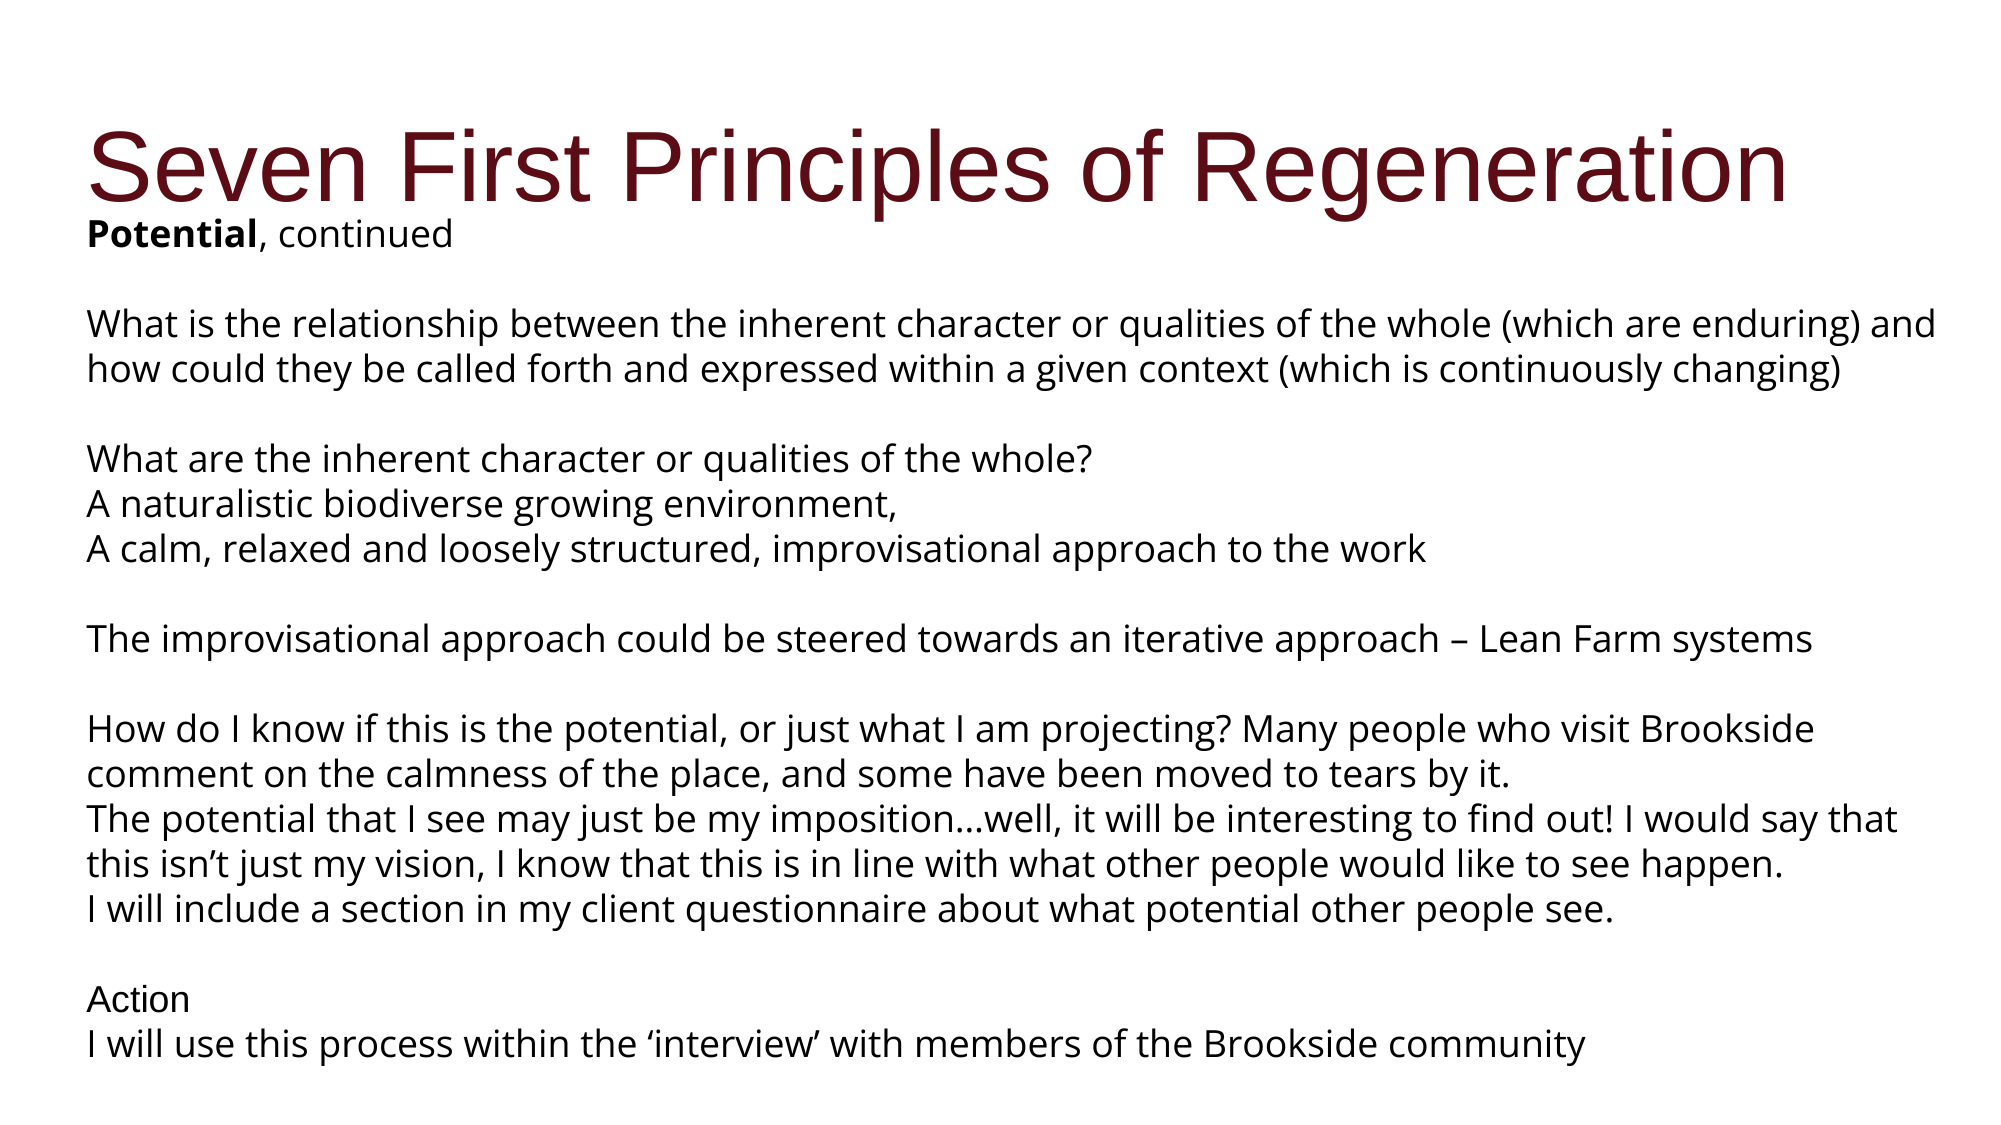

Seven First Principles of Regeneration
Potential, continued

What is the relationship between the inherent character or qualities of the whole (which are enduring) and how could they be called forth and expressed within a given context (which is continuously changing)

What are the inherent character or qualities of the whole?
A naturalistic biodiverse growing environment,
A calm, relaxed and loosely structured, improvisational approach to the work

The improvisational approach could be steered towards an iterative approach – Lean Farm systems

How do I know if this is the potential, or just what I am projecting? Many people who visit Brookside comment on the calmness of the place, and some have been moved to tears by it.
The potential that I see may just be my imposition…well, it will be interesting to find out! I would say that this isn’t just my vision, I know that this is in line with what other people would like to see happen.
I will include a section in my client questionnaire about what potential other people see.

Action
I will use this process within the ‘interview’ with members of the Brookside community